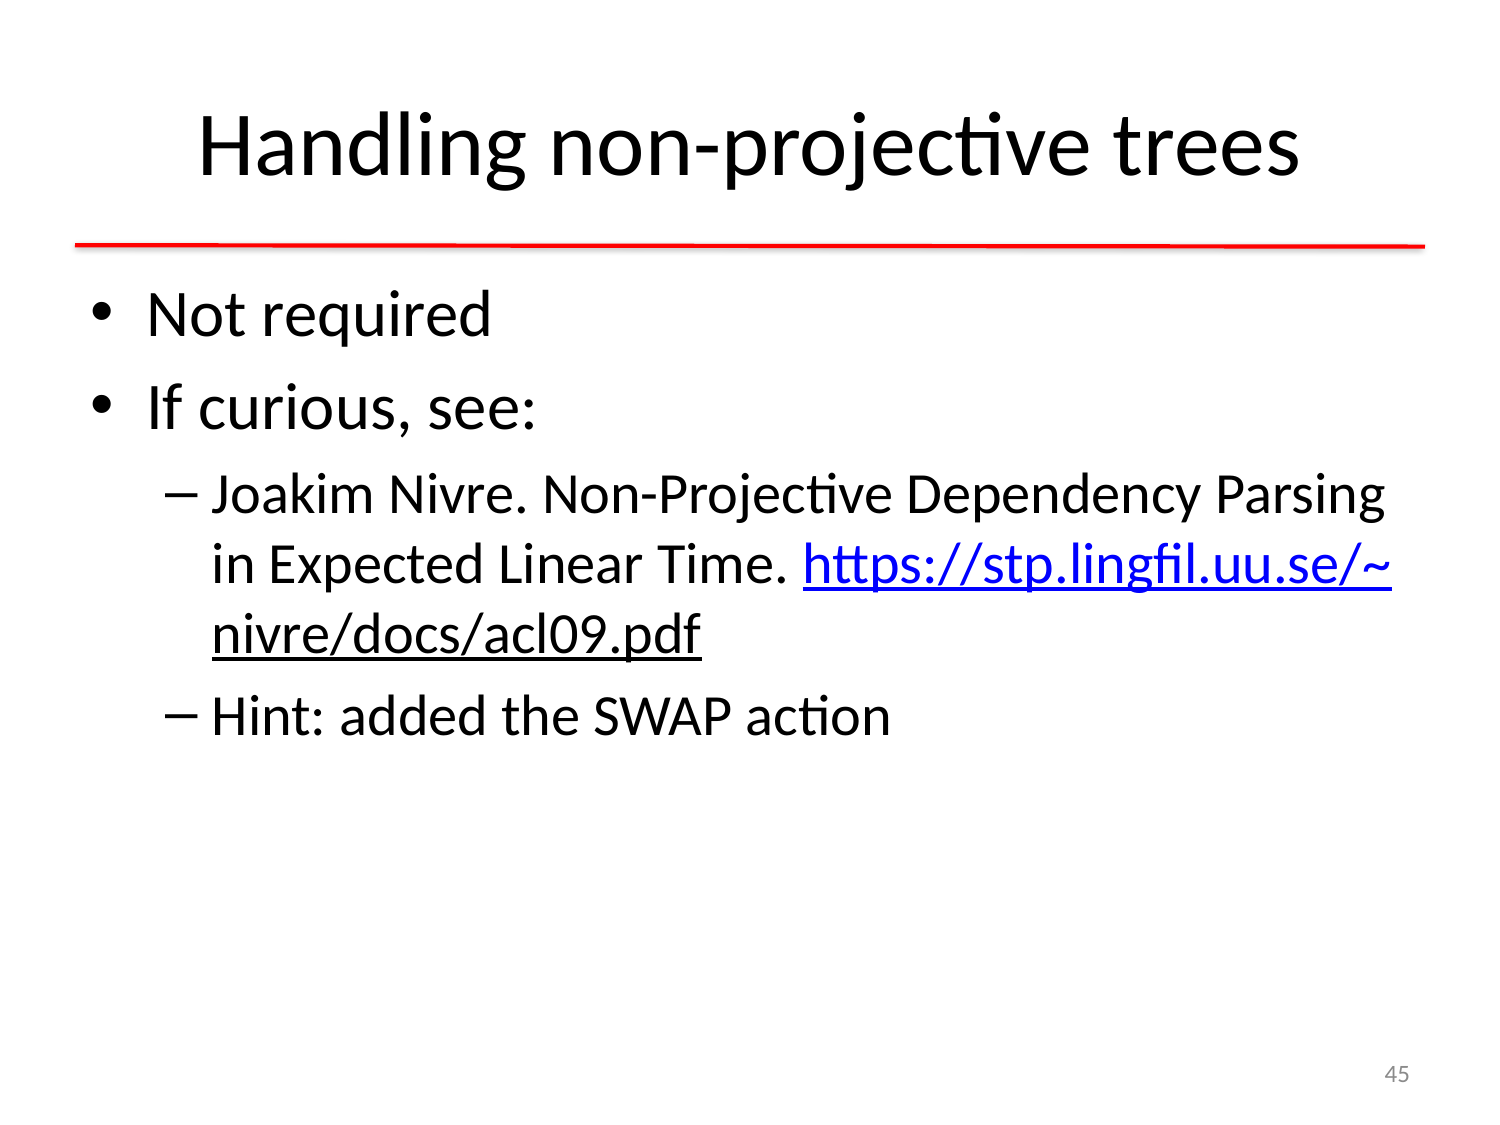

# Handling non-projective trees
Not required
If curious, see:
Joakim Nivre. Non-Projective Dependency Parsing in Expected Linear Time. https://stp.lingfil.uu.se/~nivre/docs/acl09.pdf
Hint: added the SWAP action

45